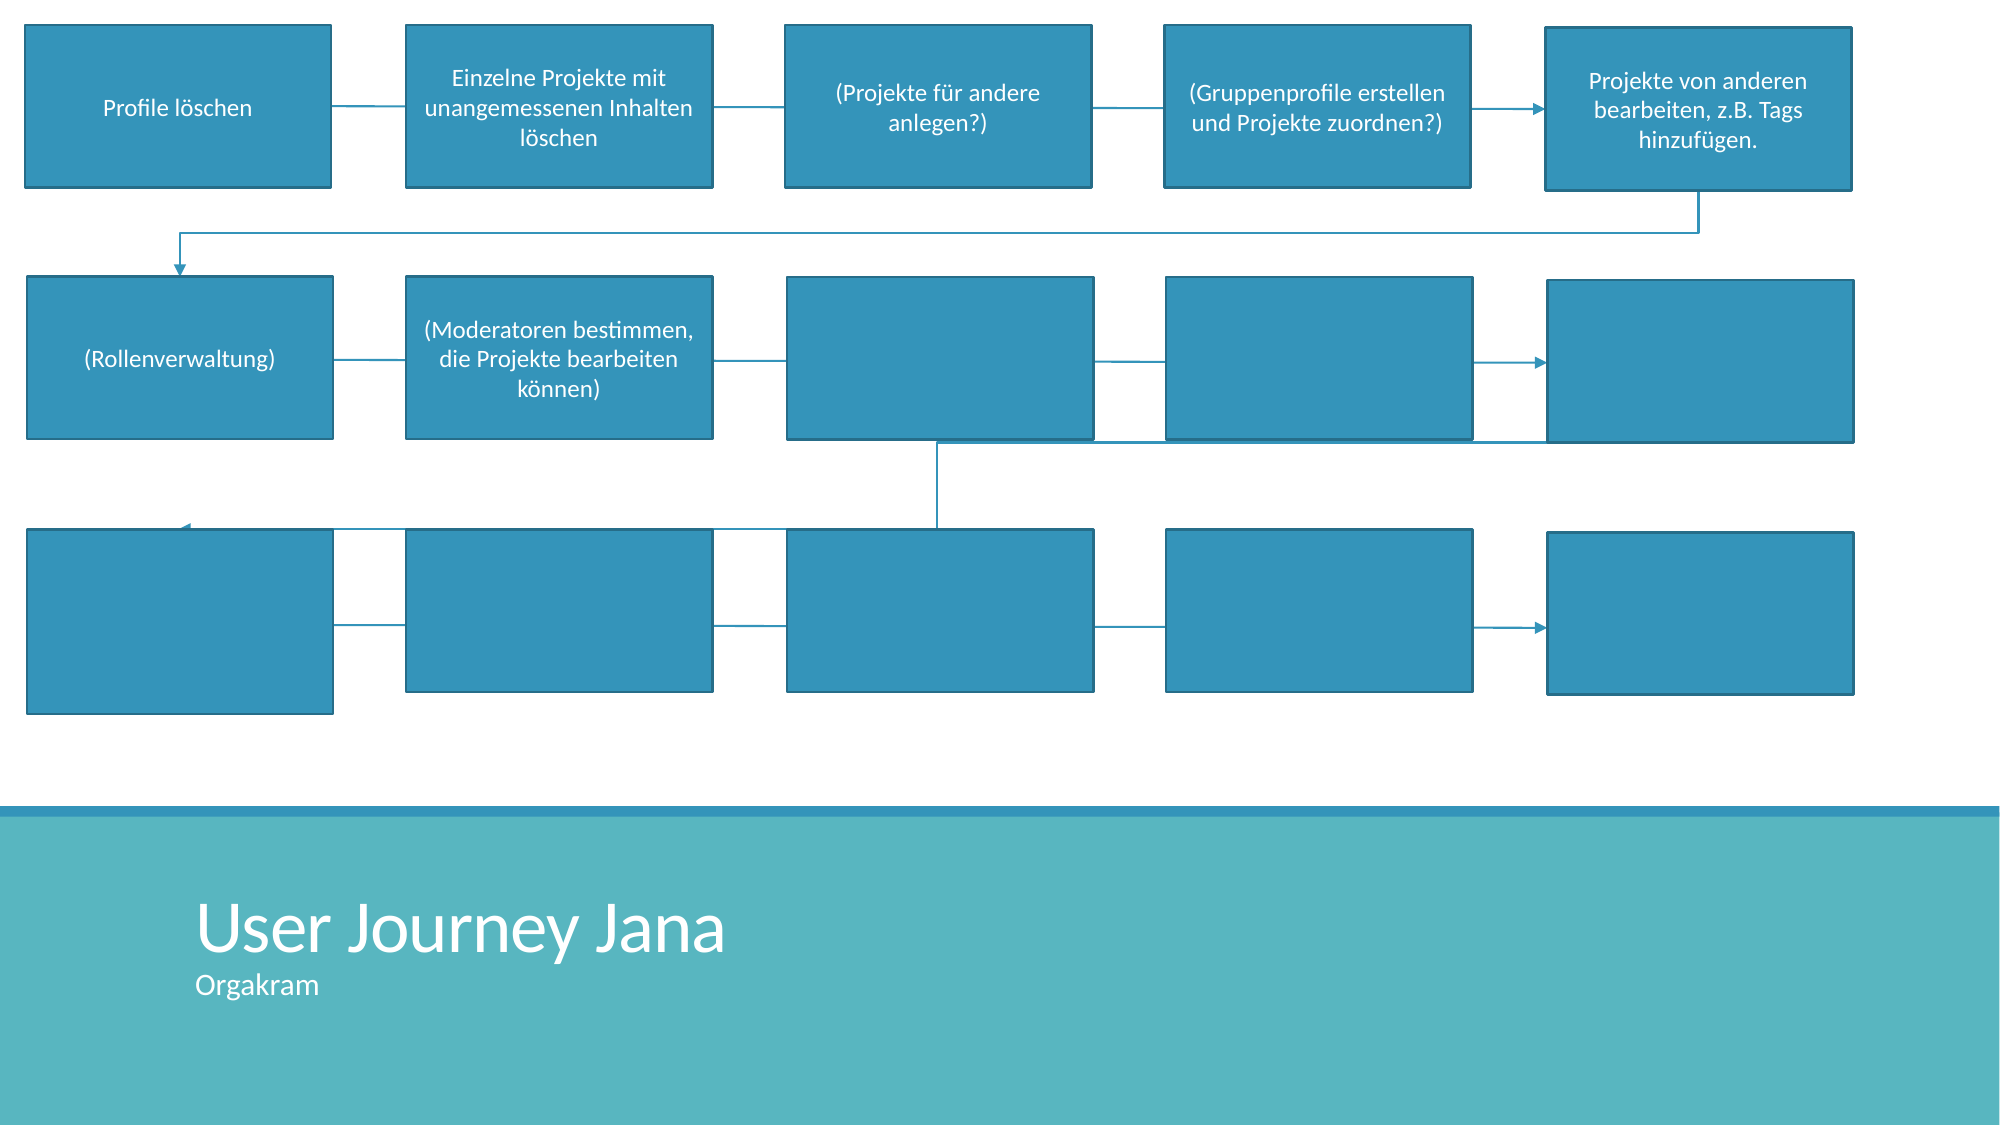

Profile löschen
Einzelne Projekte mit unangemessenen Inhalten löschen
(Projekte für andere anlegen?)
(Gruppenprofile erstellen und Projekte zuordnen?)
Projekte von anderen bearbeiten, z.B. Tags hinzufügen.
(Rollenverwaltung)
(Moderatoren bestimmen, die Projekte bearbeiten können)

# User Journey Jana
Orgakram